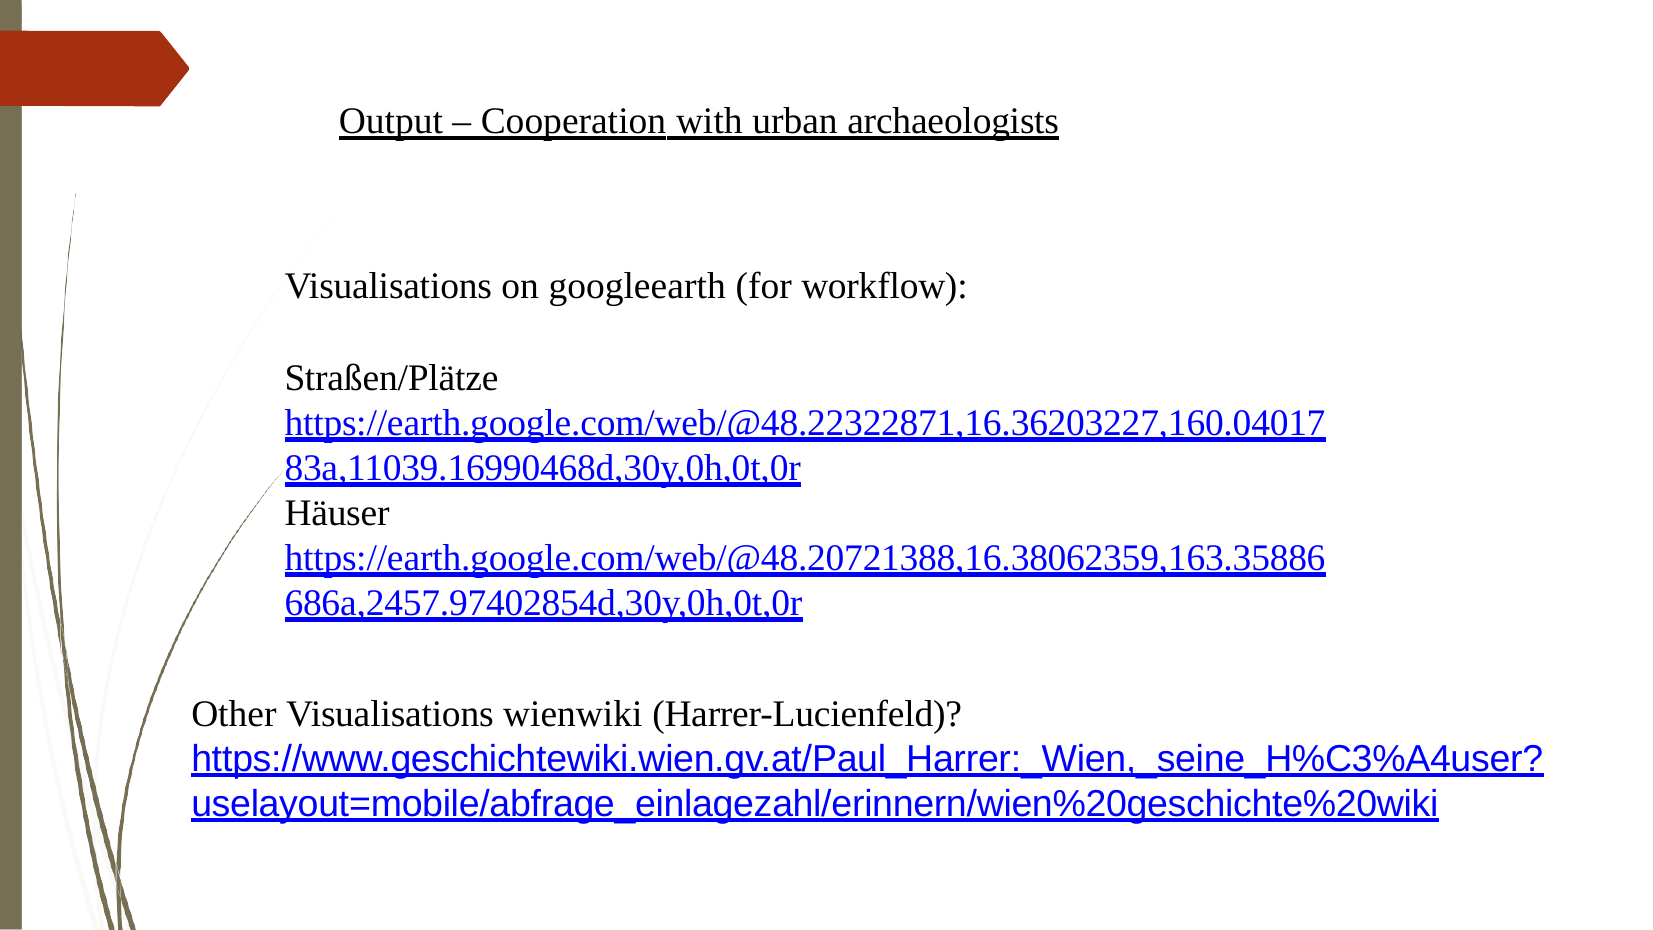

# Output – Cooperation with urban archaeologists
Visualisations on googleearth (for workflow):

Straßen/Plätze https://earth.google.com/web/@48.22322871,16.36203227,160.04017 83a,11039.16990468d,30y,0h,0t,0r
Häuser https://earth.google.com/web/@48.20721388,16.38062359,163.35886 686a,2457.97402854d,30y,0h,0t,0r

Other Visualisations wienwiki (Harrer-Lucienfeld)? https://www.geschichtewiki.wien.gv.at/Paul_Harrer:_Wien,_seine_H%C3%A4user? uselayout=mobile/abfrage_einlagezahl/erinnern/wien%20geschichte%20wiki